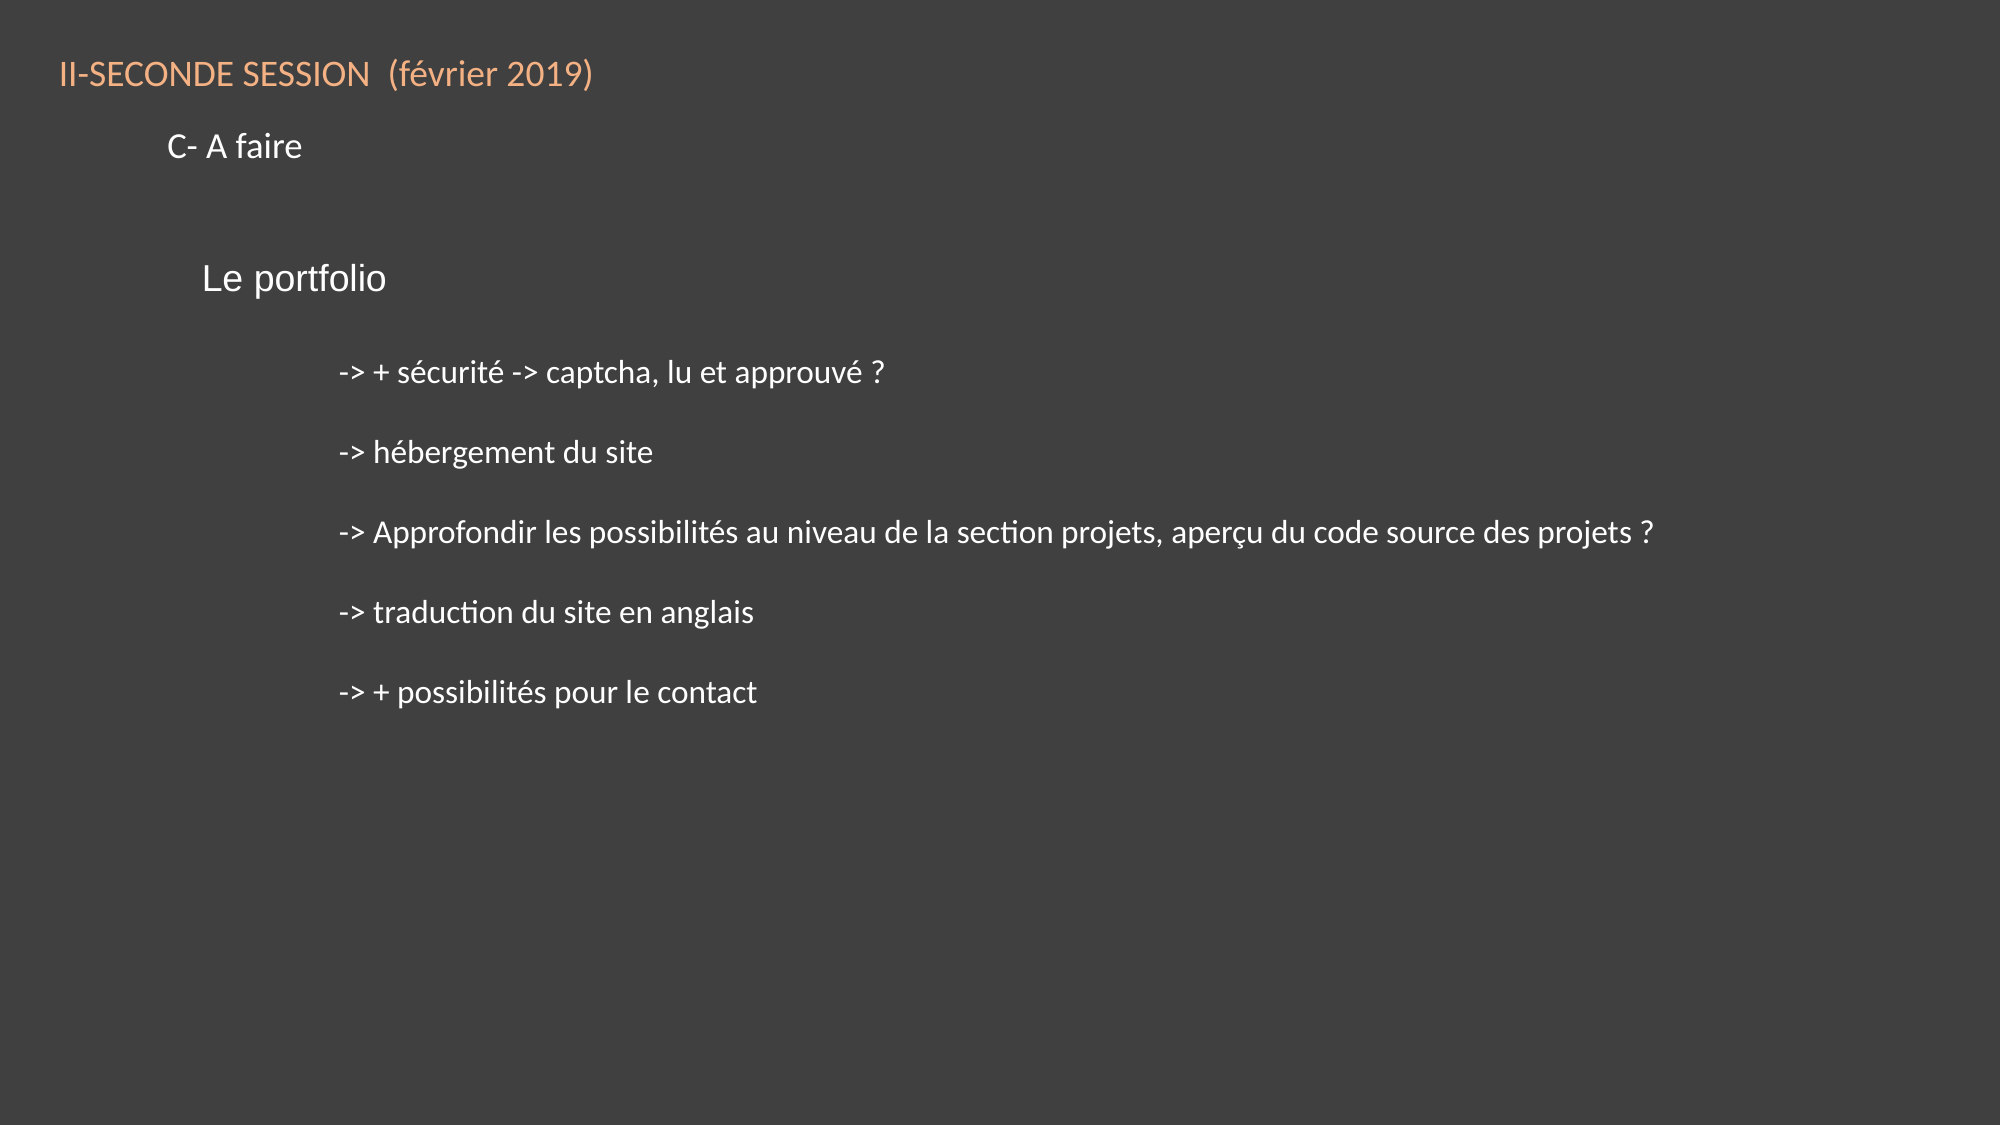

II-SECONDE SESSION  (février 2019)
C- A faire
Le portfolio
-> + sécurité -> captcha, lu et approuvé ?

-> hébergement du site

-> Approfondir les possibilités au niveau de la section projets, aperçu du code source des projets ?

-> traduction du site en anglais

-> + possibilités pour le contact